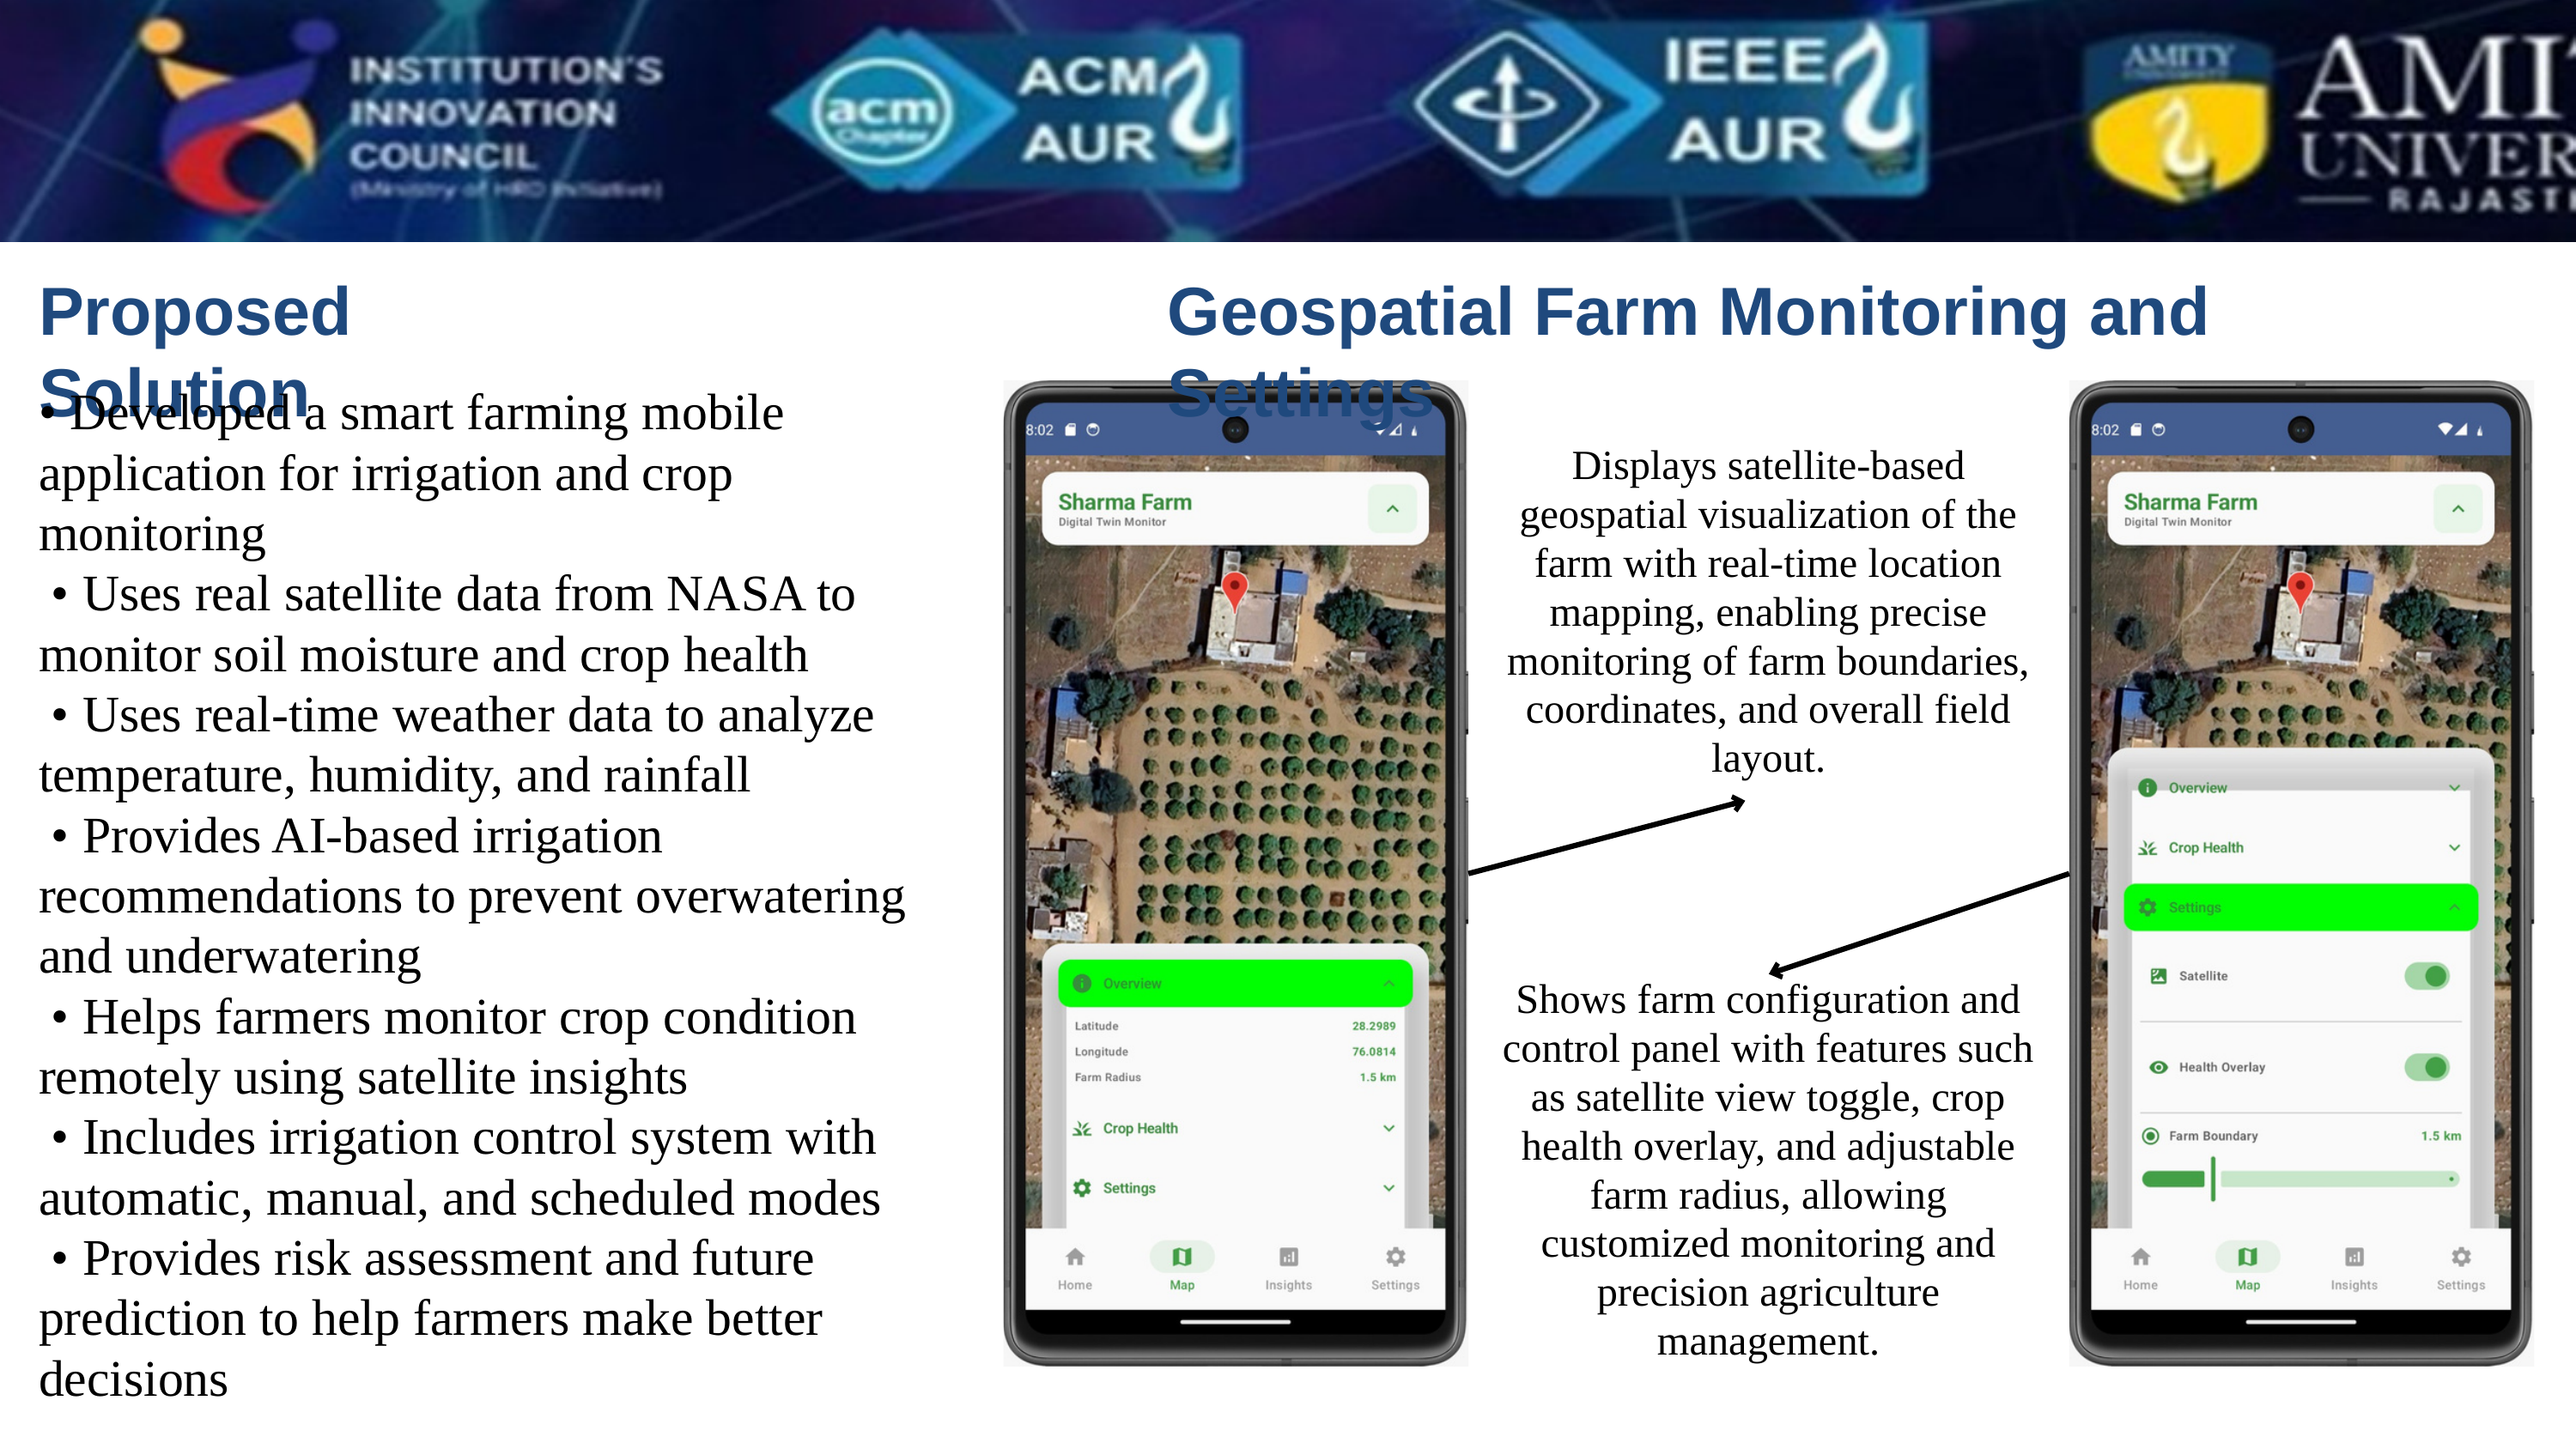

Geospatial Farm Monitoring and Settings
Proposed Solution
• Developed a smart farming mobile application for irrigation and crop monitoring
 • Uses real satellite data from NASA to monitor soil moisture and crop health
 • Uses real-time weather data to analyze temperature, humidity, and rainfall
 • Provides AI-based irrigation recommendations to prevent overwatering and underwatering
 • Helps farmers monitor crop condition remotely using satellite insights
 • Includes irrigation control system with automatic, manual, and scheduled modes
 • Provides risk assessment and future prediction to help farmers make better decisions

Displays satellite-based geospatial visualization of the farm with real-time location mapping, enabling precise monitoring of farm boundaries, coordinates, and overall field layout.

Shows farm configuration and control panel with features such as satellite view toggle, crop health overlay, and adjustable farm radius, allowing customized monitoring and precision agriculture management.

3